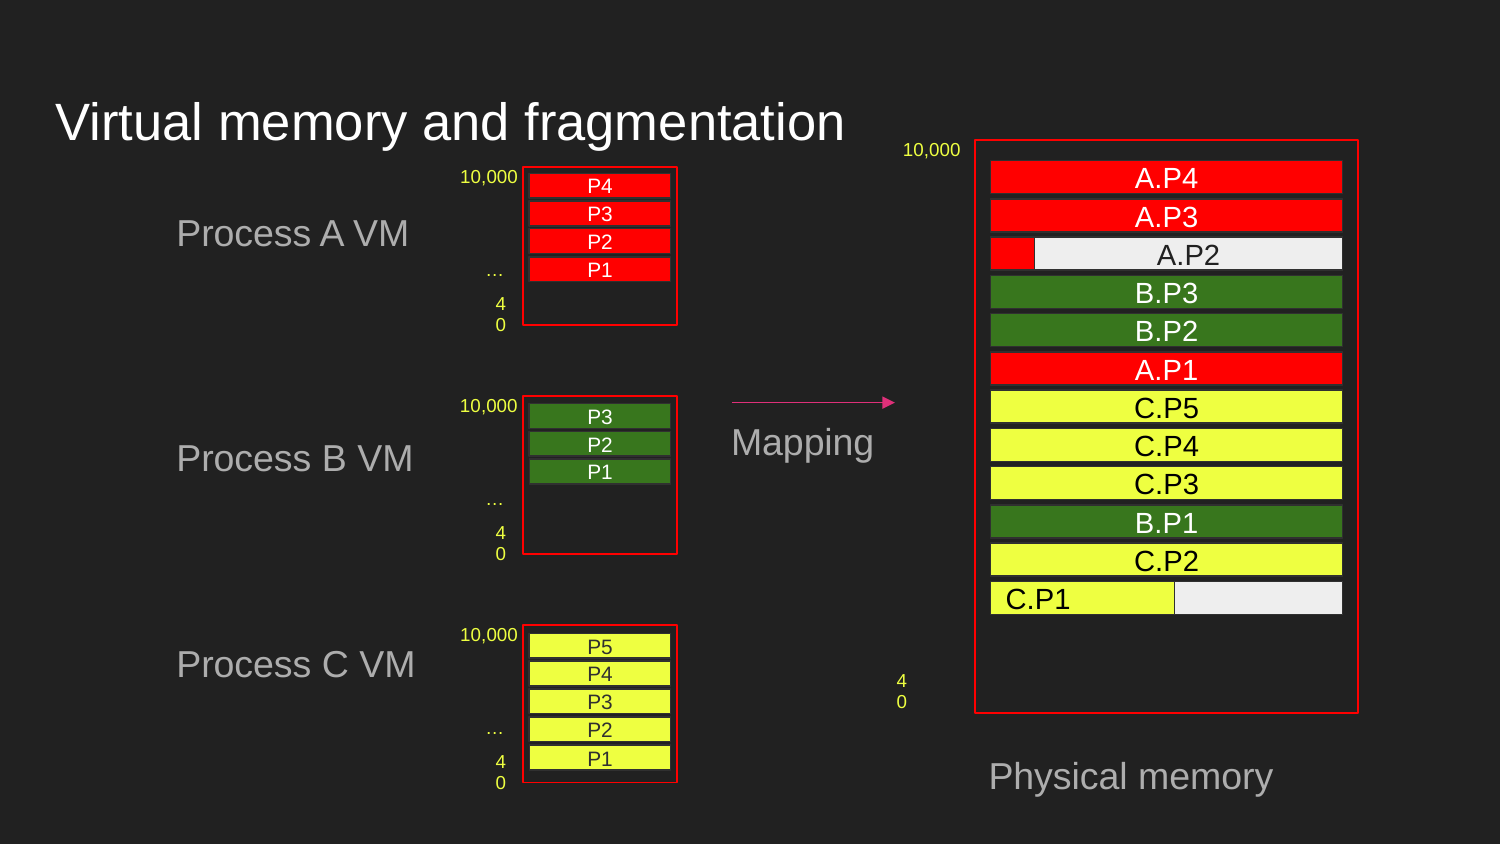

# Virtual memory and fragmentation
10,000

10,000
A.P4

P4
Process A VM
A.P3
P3
P2

A.P2
…
P1
B.P3
4
0
B.P2
A.P1
10,000
C.P5

Mapping
P3
Process B VM
C.P4
P2
P1
C.P3
…
B.P1
4
0
C.P2
C.P1

10,000
Process C VM

P5
4
P4
0
P3
…
P2
4
 Physical memory
P1
0